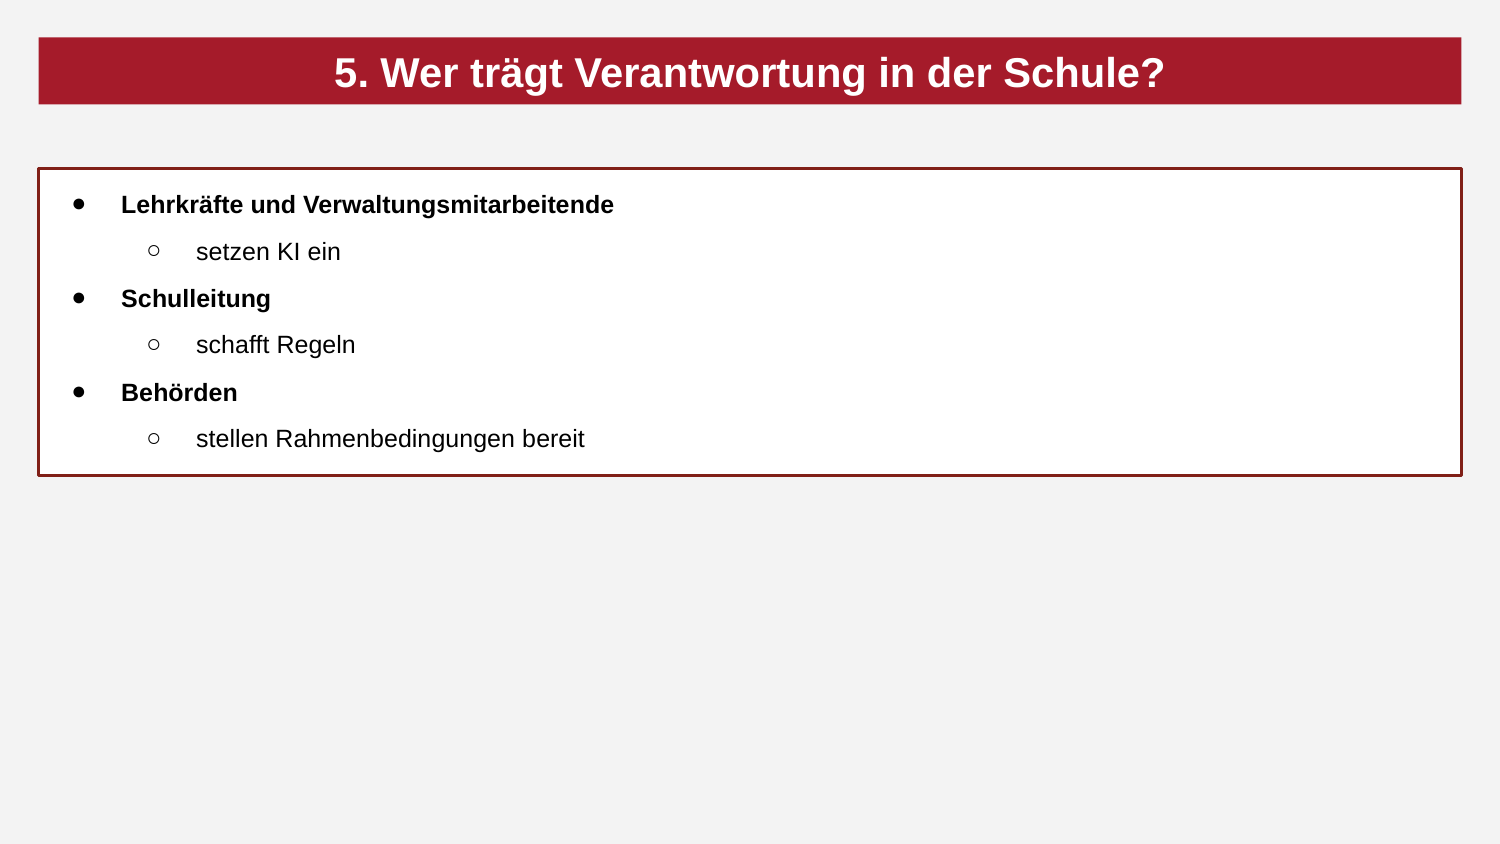

5. Wer trägt Verantwortung in der Schule?
Lehrkräfte und Verwaltungsmitarbeitende
setzen KI ein
Schulleitung
schafft Regeln
Behörden
stellen Rahmenbedingungen bereit